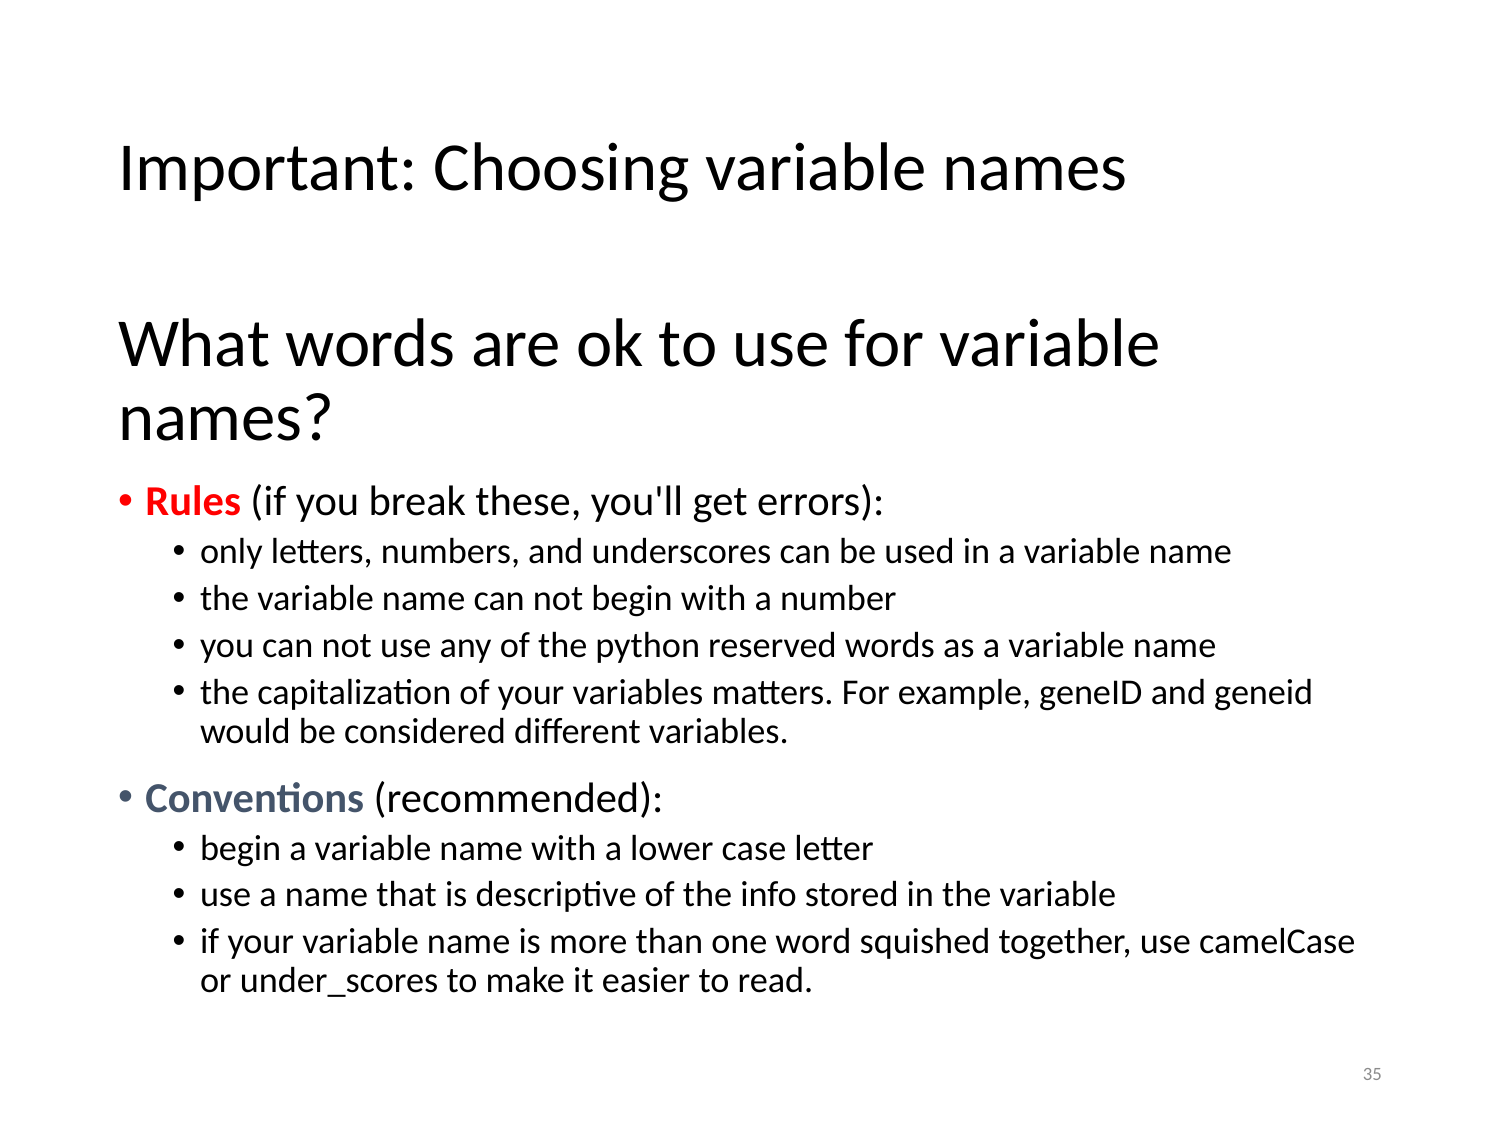

# Important: Choosing variable names
What words are ok to use for variable names?
Rules (if you break these, you'll get errors):
only letters, numbers, and underscores can be used in a variable name
the variable name can not begin with a number
you can not use any of the python reserved words as a variable name
the capitalization of your variables matters. For example, geneID and geneid would be considered different variables.
Conventions (recommended):
begin a variable name with a lower case letter
use a name that is descriptive of the info stored in the variable
if your variable name is more than one word squished together, use camelCase or under_scores to make it easier to read.
35